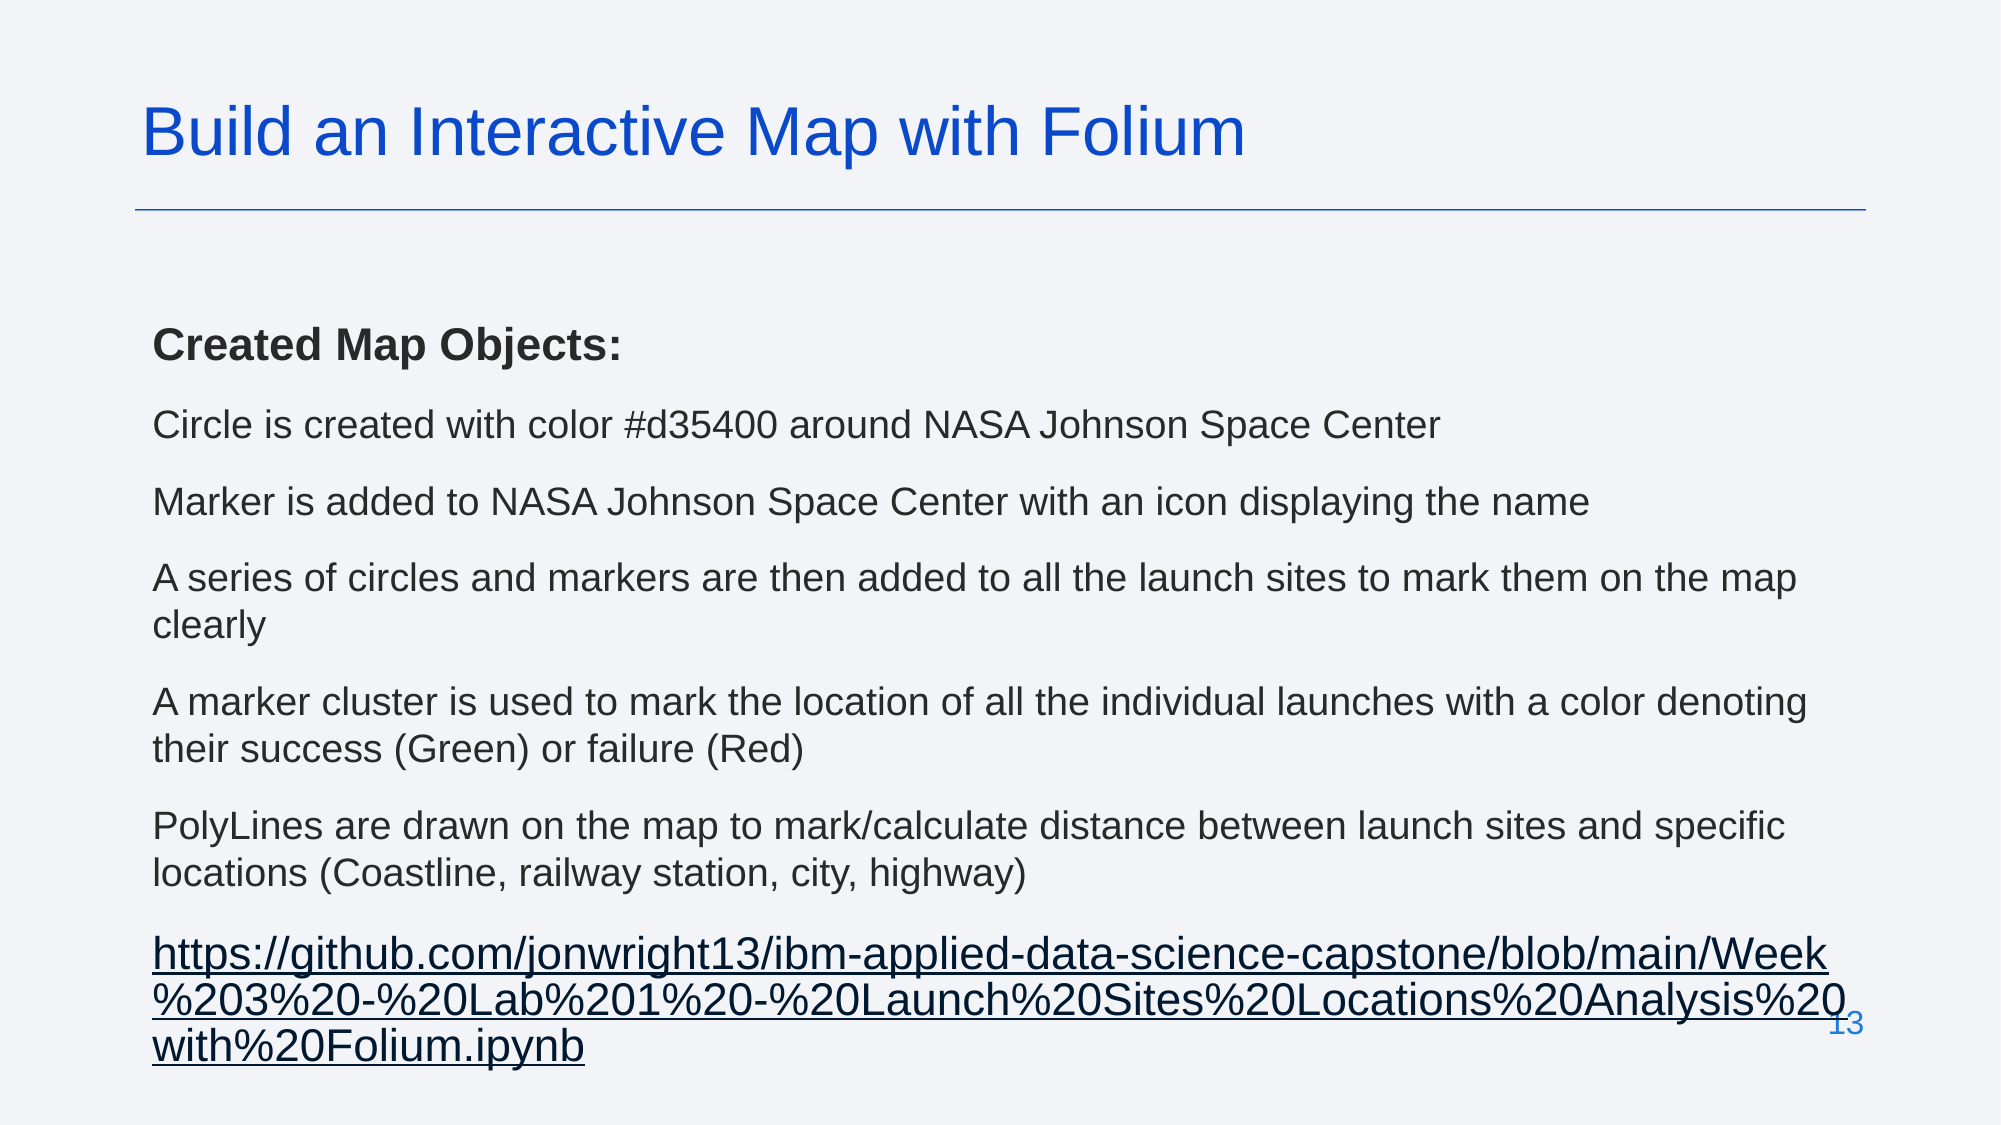

Build an Interactive Map with Folium
Created Map Objects:
Circle is created with color #d35400 around NASA Johnson Space Center
Marker is added to NASA Johnson Space Center with an icon displaying the name
A series of circles and markers are then added to all the launch sites to mark them on the map clearly
A marker cluster is used to mark the location of all the individual launches with a color denoting their success (Green) or failure (Red)
PolyLines are drawn on the map to mark/calculate distance between launch sites and specific locations (Coastline, railway station, city, highway)
https://github.com/jonwright13/ibm-applied-data-science-capstone/blob/main/Week%203%20-%20Lab%201%20-%20Launch%20Sites%20Locations%20Analysis%20with%20Folium.ipynb

13